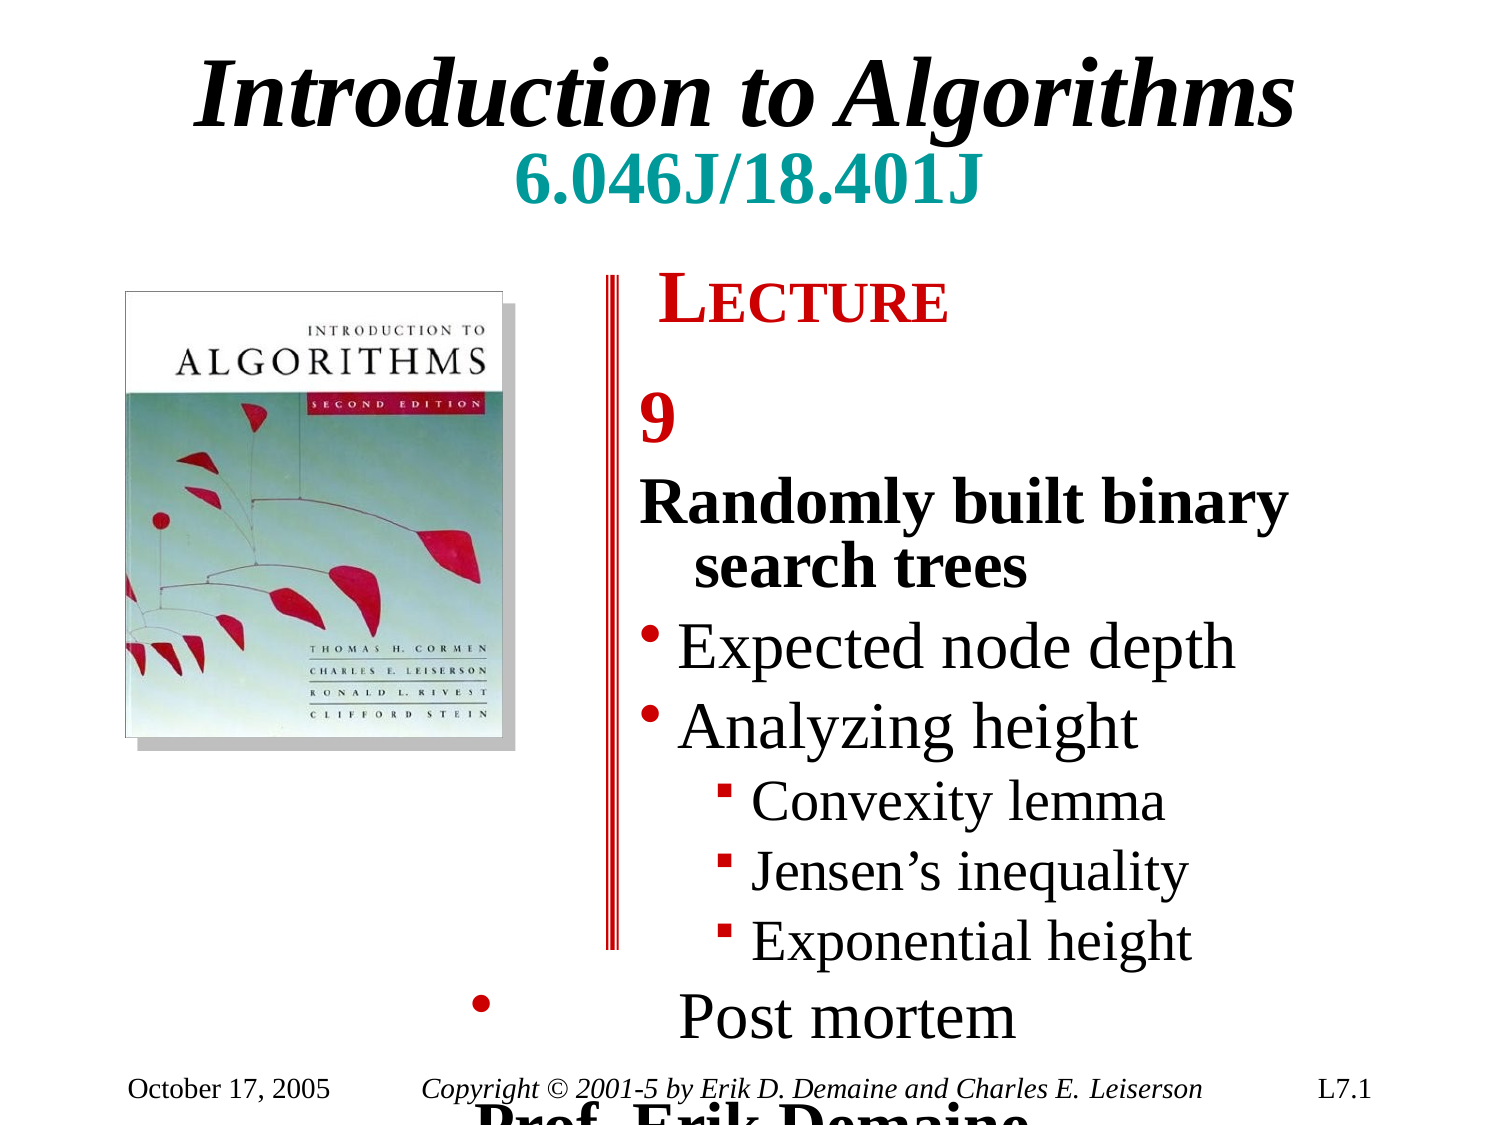

# Introduction to Algorithms
6.046J/18.401J  LECTURE 9
Randomly built binary  search trees
Expected node depth
Analyzing height
Convexity lemma
Jensen’s inequality
Exponential height
Post mortem
Prof. Erik Demaine

October 17, 2005
Copyright © 2001-5 by Erik D. Demaine and Charles E. Leiserson
L7.1